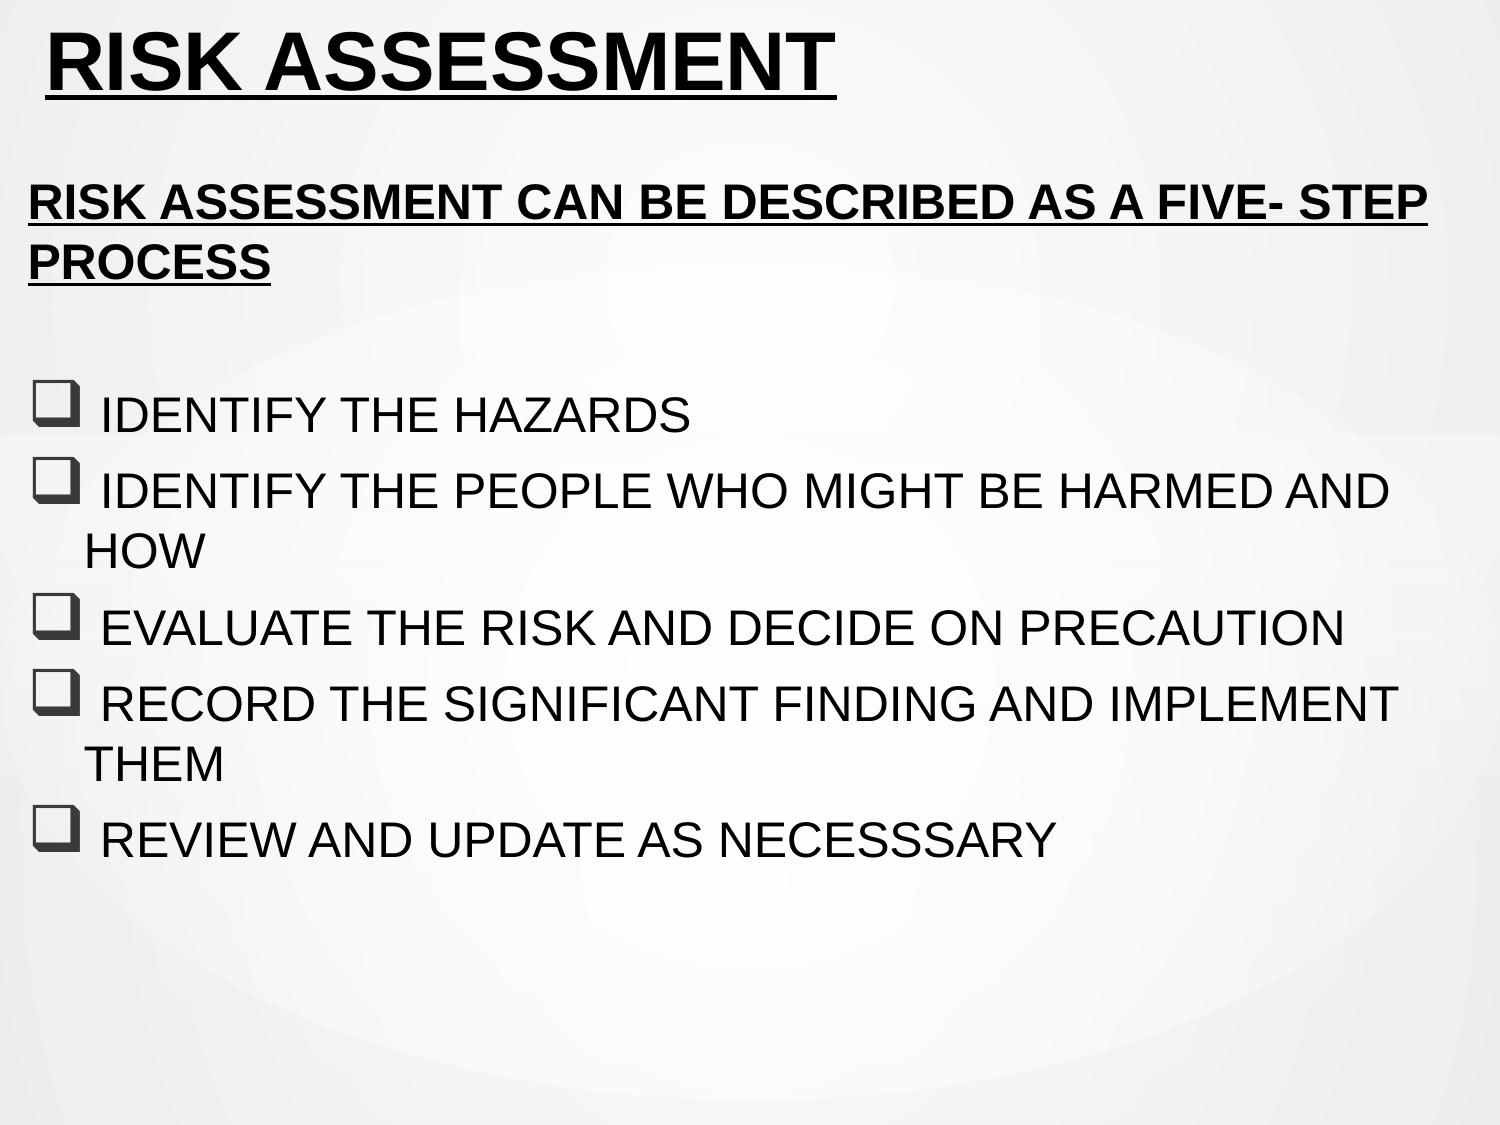

# RISK ASSESSMENT
RISK ASSESSMENT CAN BE DESCRIBED AS A FIVE- STEP PROCESS

 IDENTIFY THE HAZARDS
 IDENTIFY THE PEOPLE WHO MIGHT BE HARMED AND HOW
 EVALUATE THE RISK AND DECIDE ON PRECAUTION
 RECORD THE SIGNIFICANT FINDING AND IMPLEMENT THEM
 REVIEW AND UPDATE AS NECESSSARY